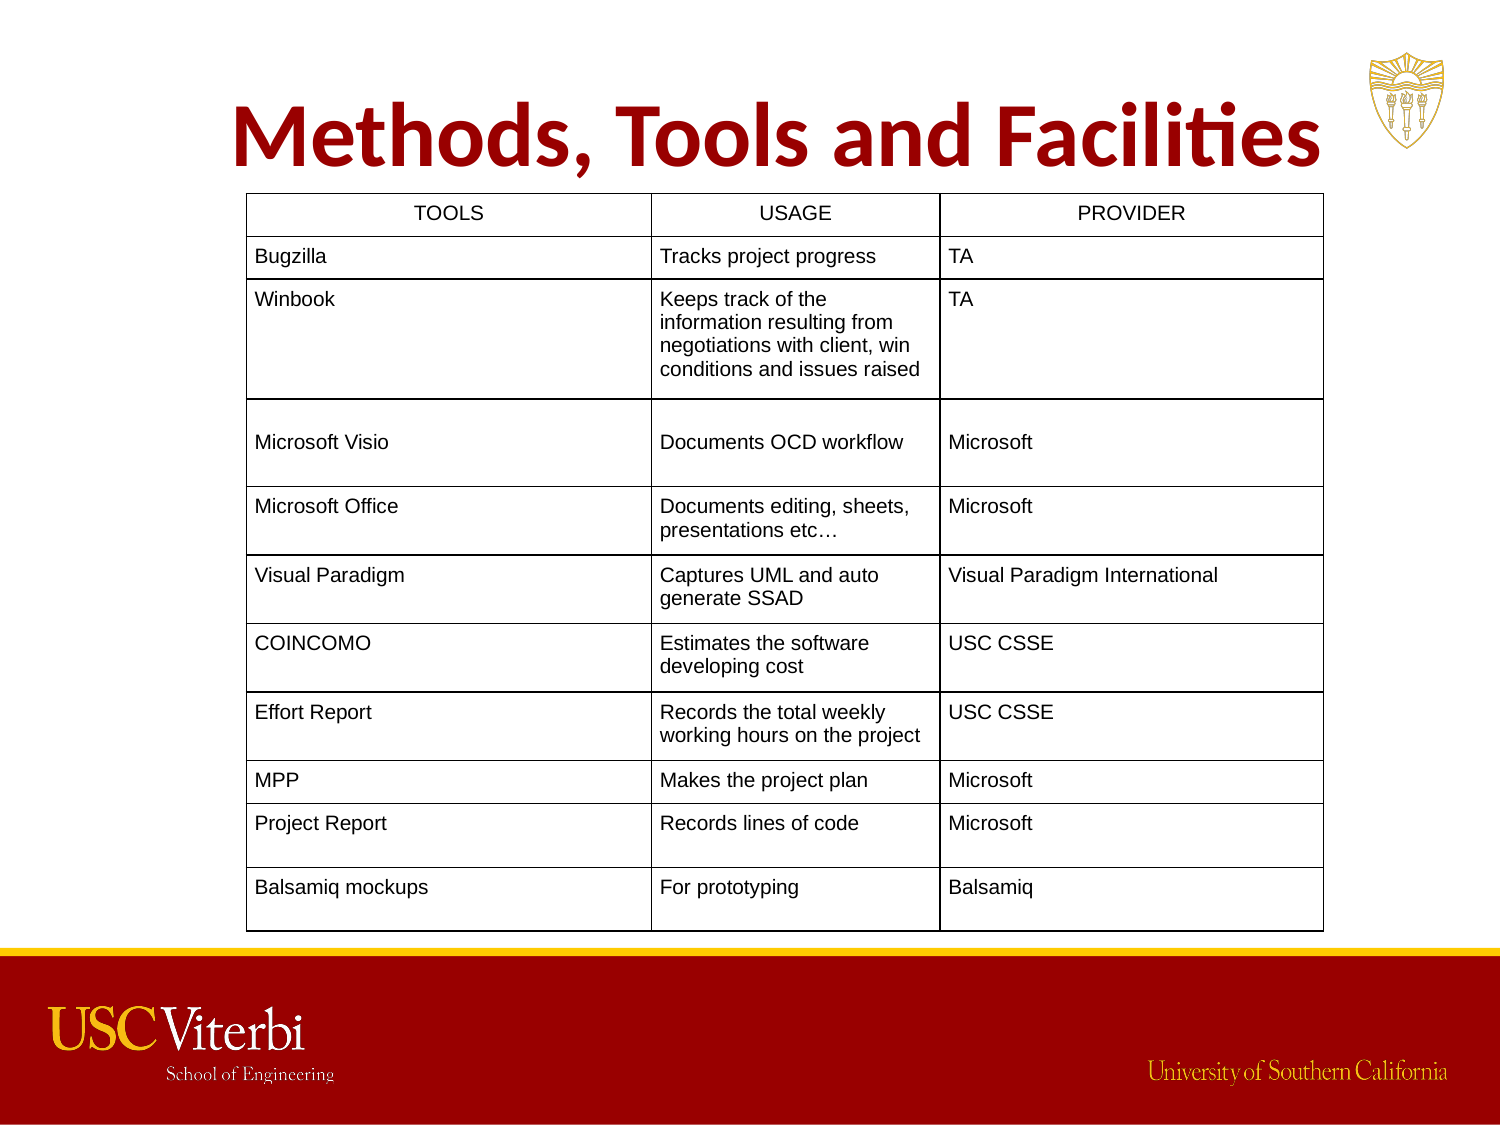

# Methods, Tools and Facilities
| TOOLS | USAGE | PROVIDER |
| --- | --- | --- |
| Bugzilla | Tracks project progress | TA |
| Winbook | Keeps track of the information resulting from negotiations with client, win conditions and issues raised | TA |
| Microsoft Visio | Documents OCD workflow | Microsoft |
| Microsoft Office | Documents editing, sheets, presentations etc… | Microsoft |
| Visual Paradigm | Captures UML and auto generate SSAD | Visual Paradigm International |
| COINCOMO | Estimates the software developing cost | USC CSSE |
| Effort Report | Records the total weekly working hours on the project | USC CSSE |
| MPP | Makes the project plan | Microsoft |
| Project Report | Records lines of code | Microsoft |
| Balsamiq mockups | For prototyping | Balsamiq |